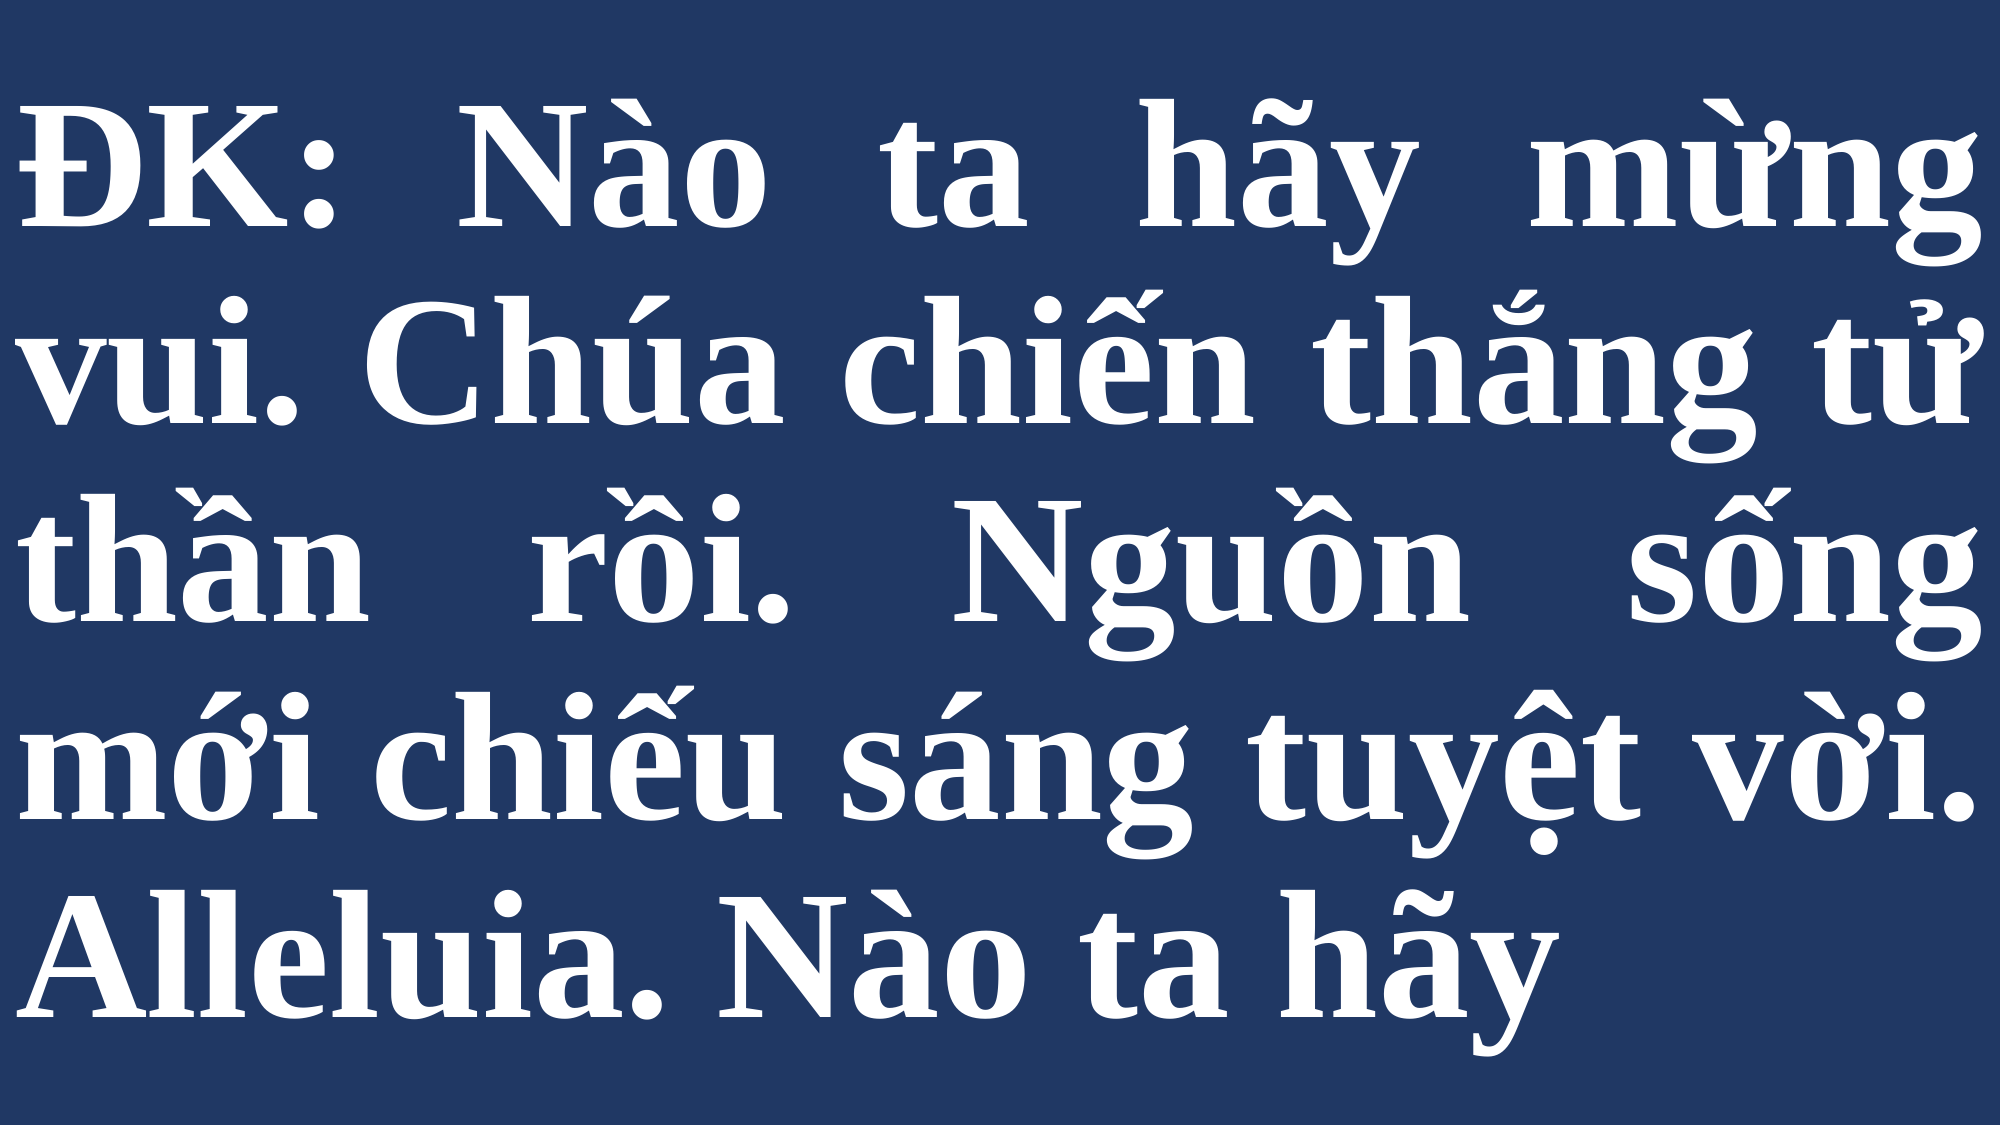

# ĐK: Nào ta hãy mừng vui. Chúa chiến thắng tử thần rồi. Nguồn sống mới chiếu sáng tuyệt vời. Alleluia. Nào ta hãy